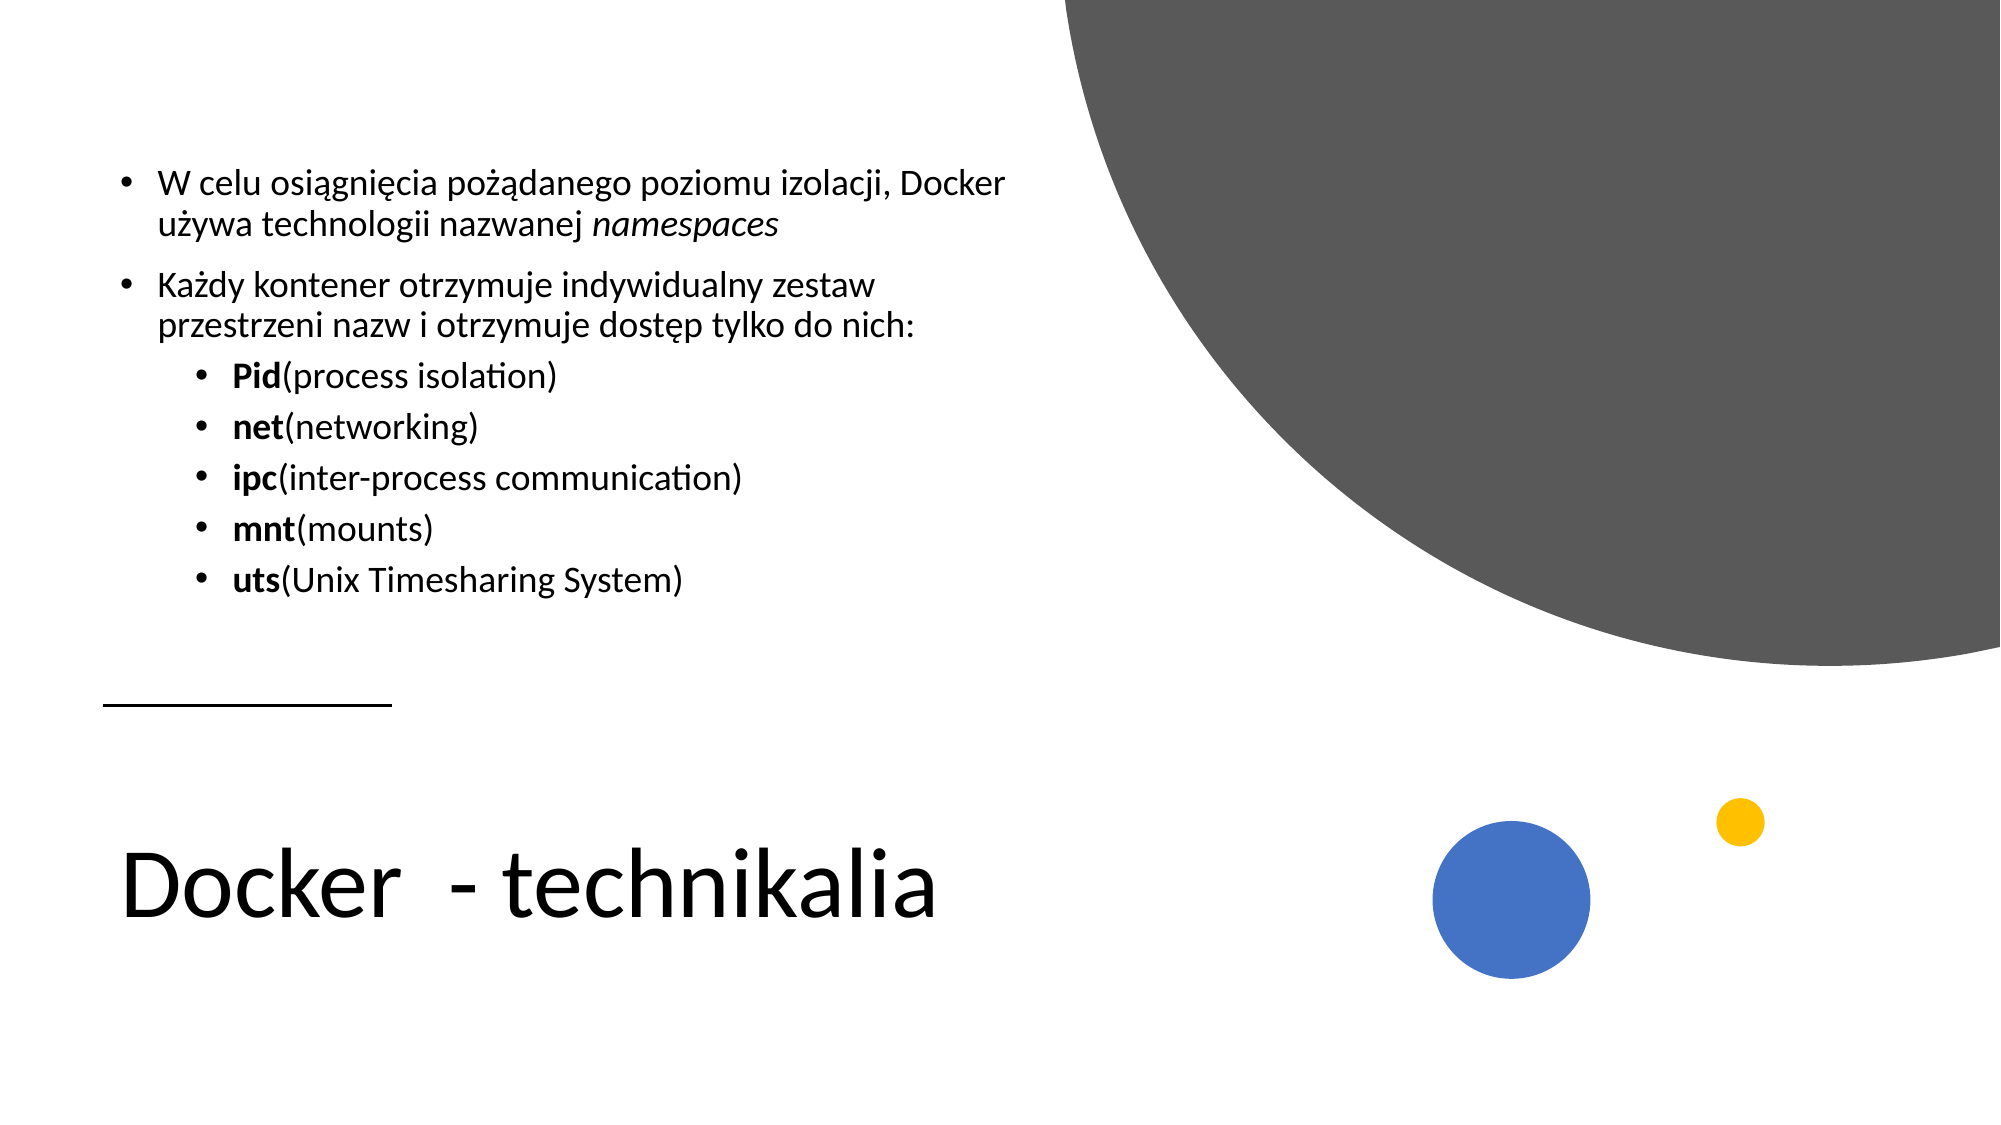

W celu osiągnięcia pożądanego poziomu izolacji, Docker używa technologii nazwanej namespaces
Każdy kontener otrzymuje indywidualny zestaw przestrzeni nazw i otrzymuje dostęp tylko do nich:
Pid(process isolation)
net(networking)
ipc(inter-process communication)
mnt(mounts)
uts(Unix Timesharing System)
# Docker  - technikalia